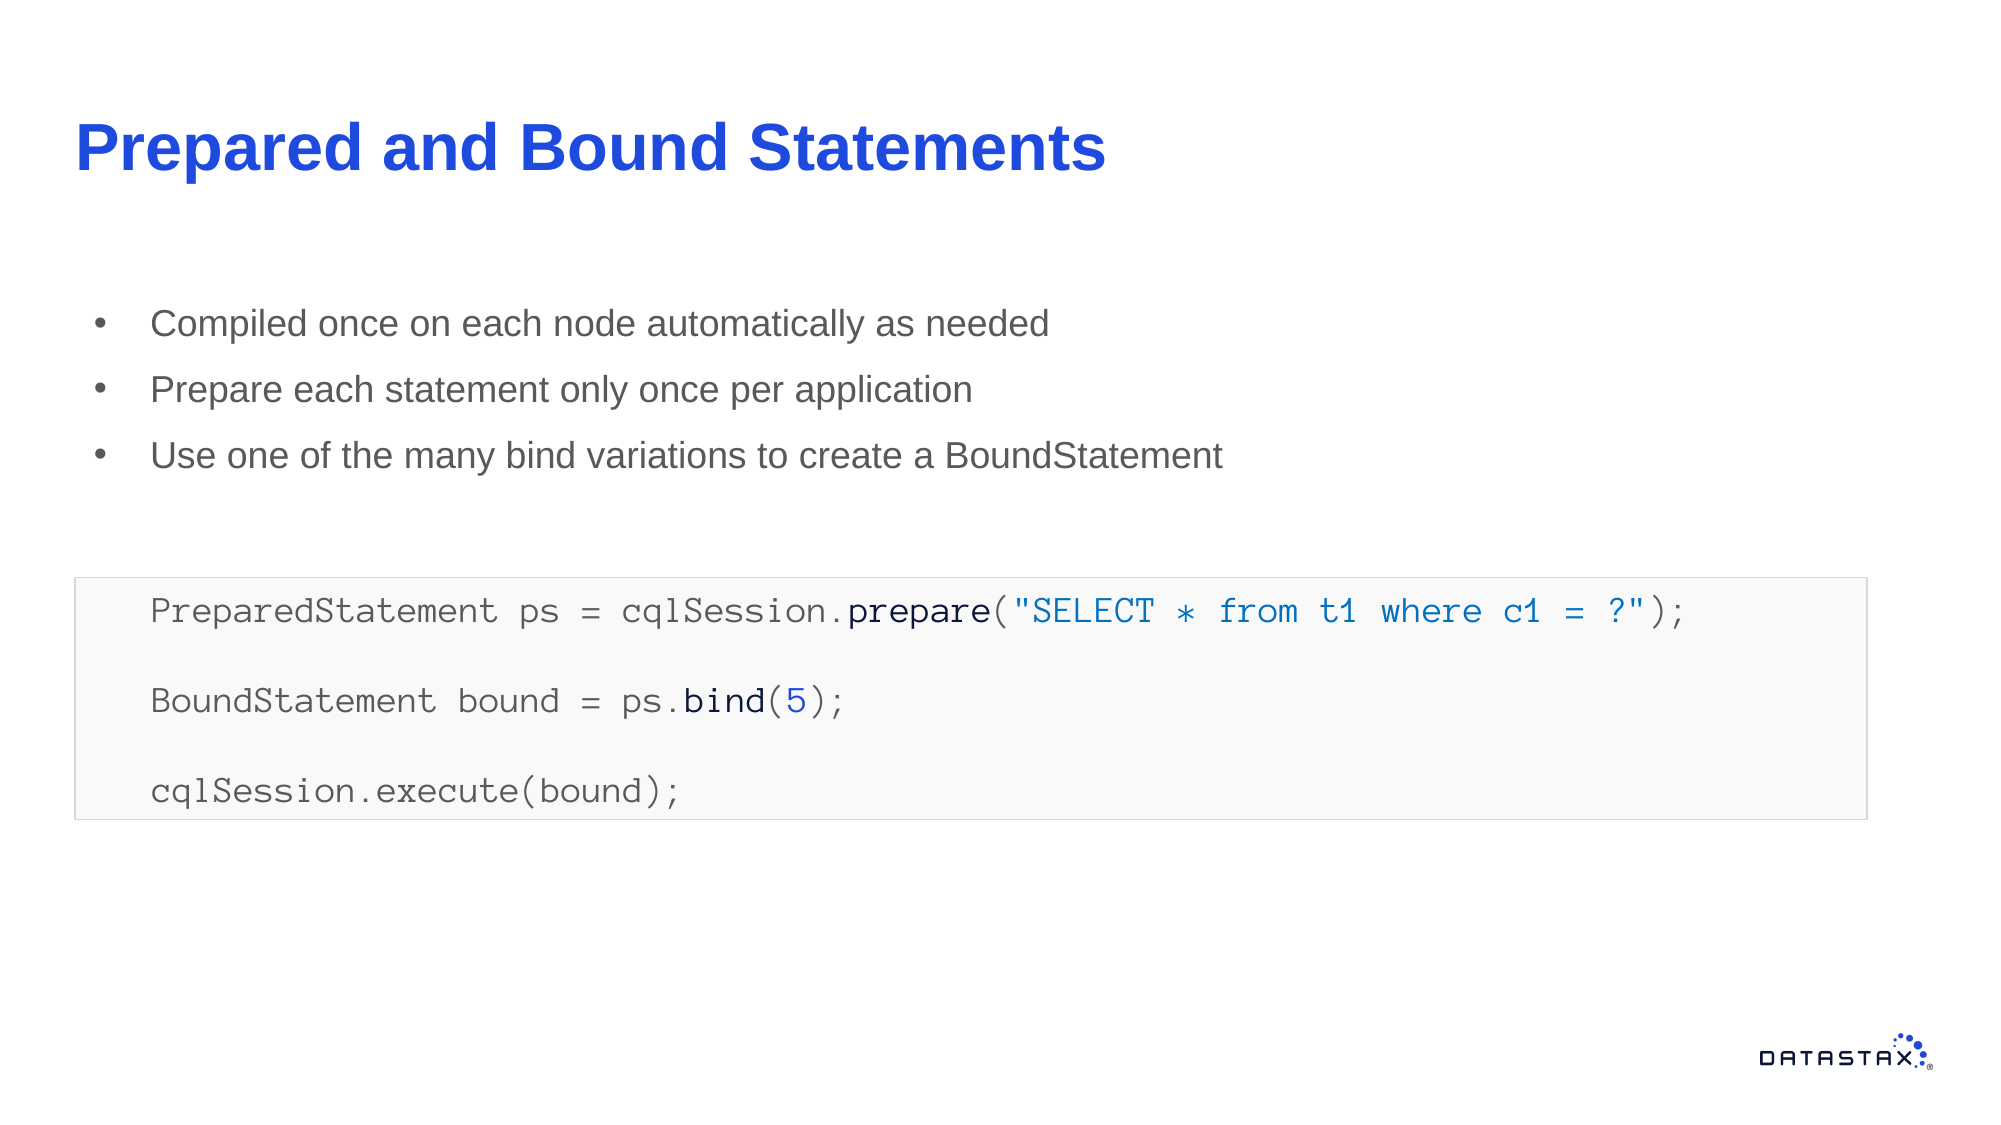

# Prepared and Bound Statements
Compiled once on each node automatically as needed
Prepare each statement only once per application
Use one of the many bind variations to create a BoundStatement

PreparedStatement ps = cqlSession.prepare("SELECT * from t1 where c1 = ?");

BoundStatement bound = ps.bind(5);

cqlSession.execute(bound);